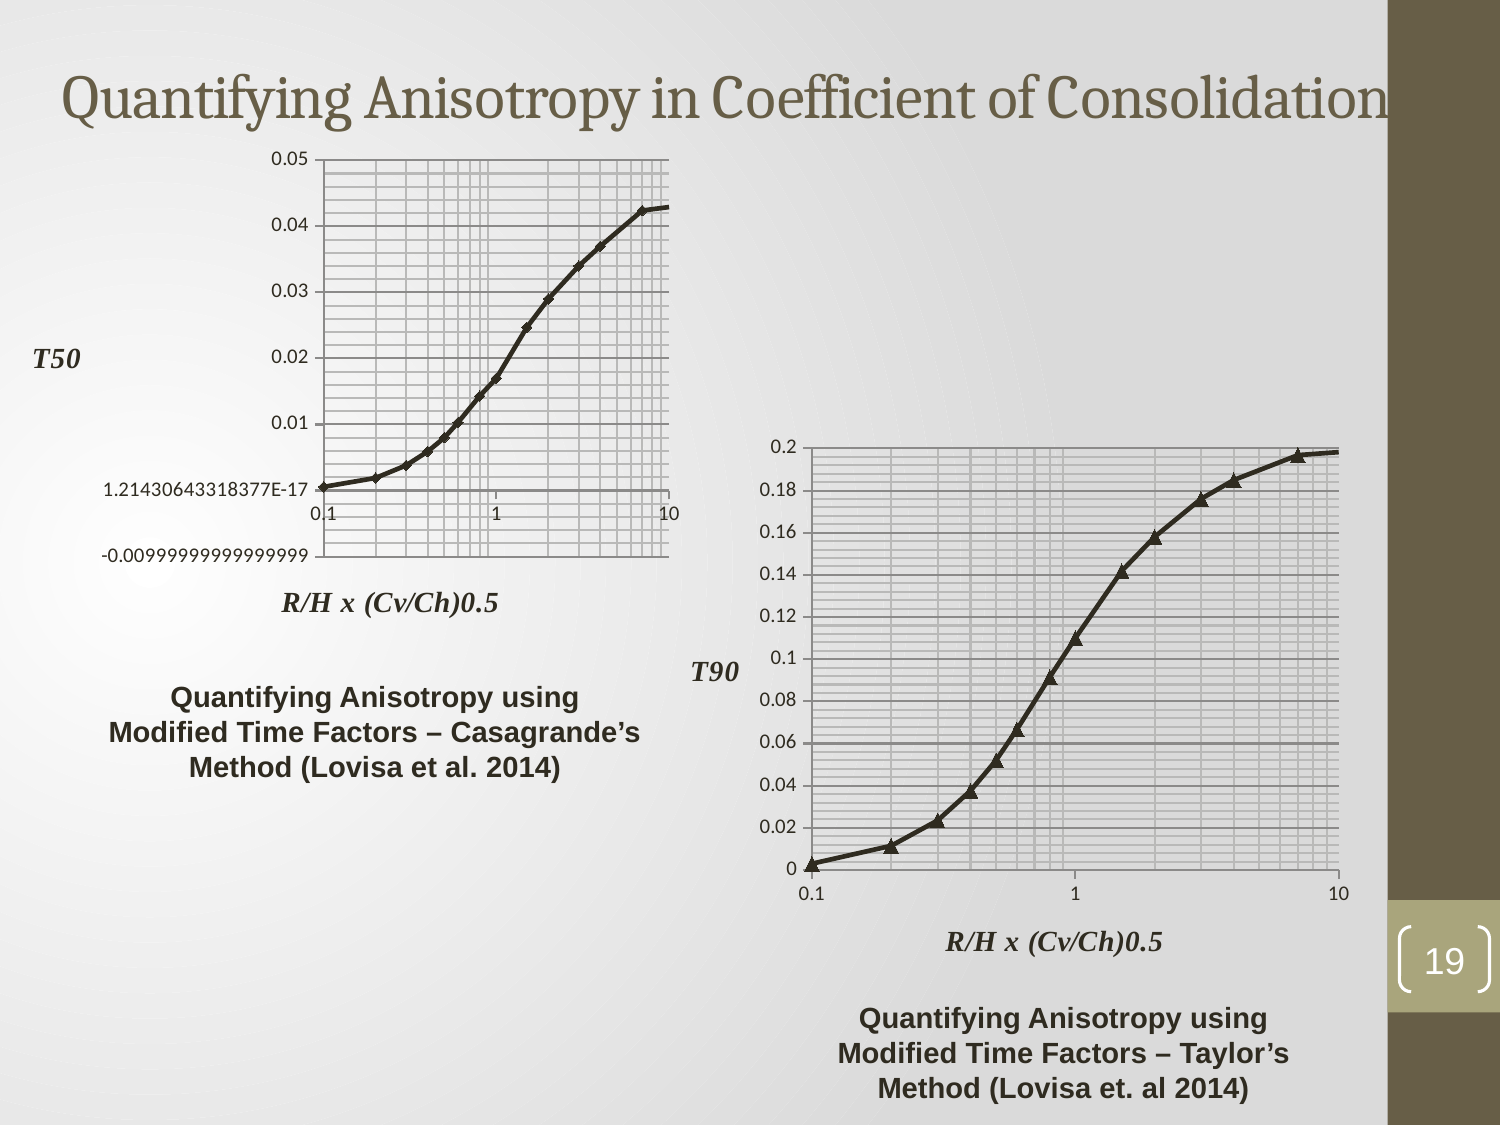

# Quantifying Anisotropy in Coefficient of Consolidation

### Chart

| Category |  |
|---|---|

### Chart

| Category |  |
|---|---|
Quantifying Anisotropy using Modified Time Factors – Casagrande’s Method (Lovisa et al. 2014)
19
Quantifying Anisotropy using Modified Time Factors – Taylor’s Method (Lovisa et. al 2014)